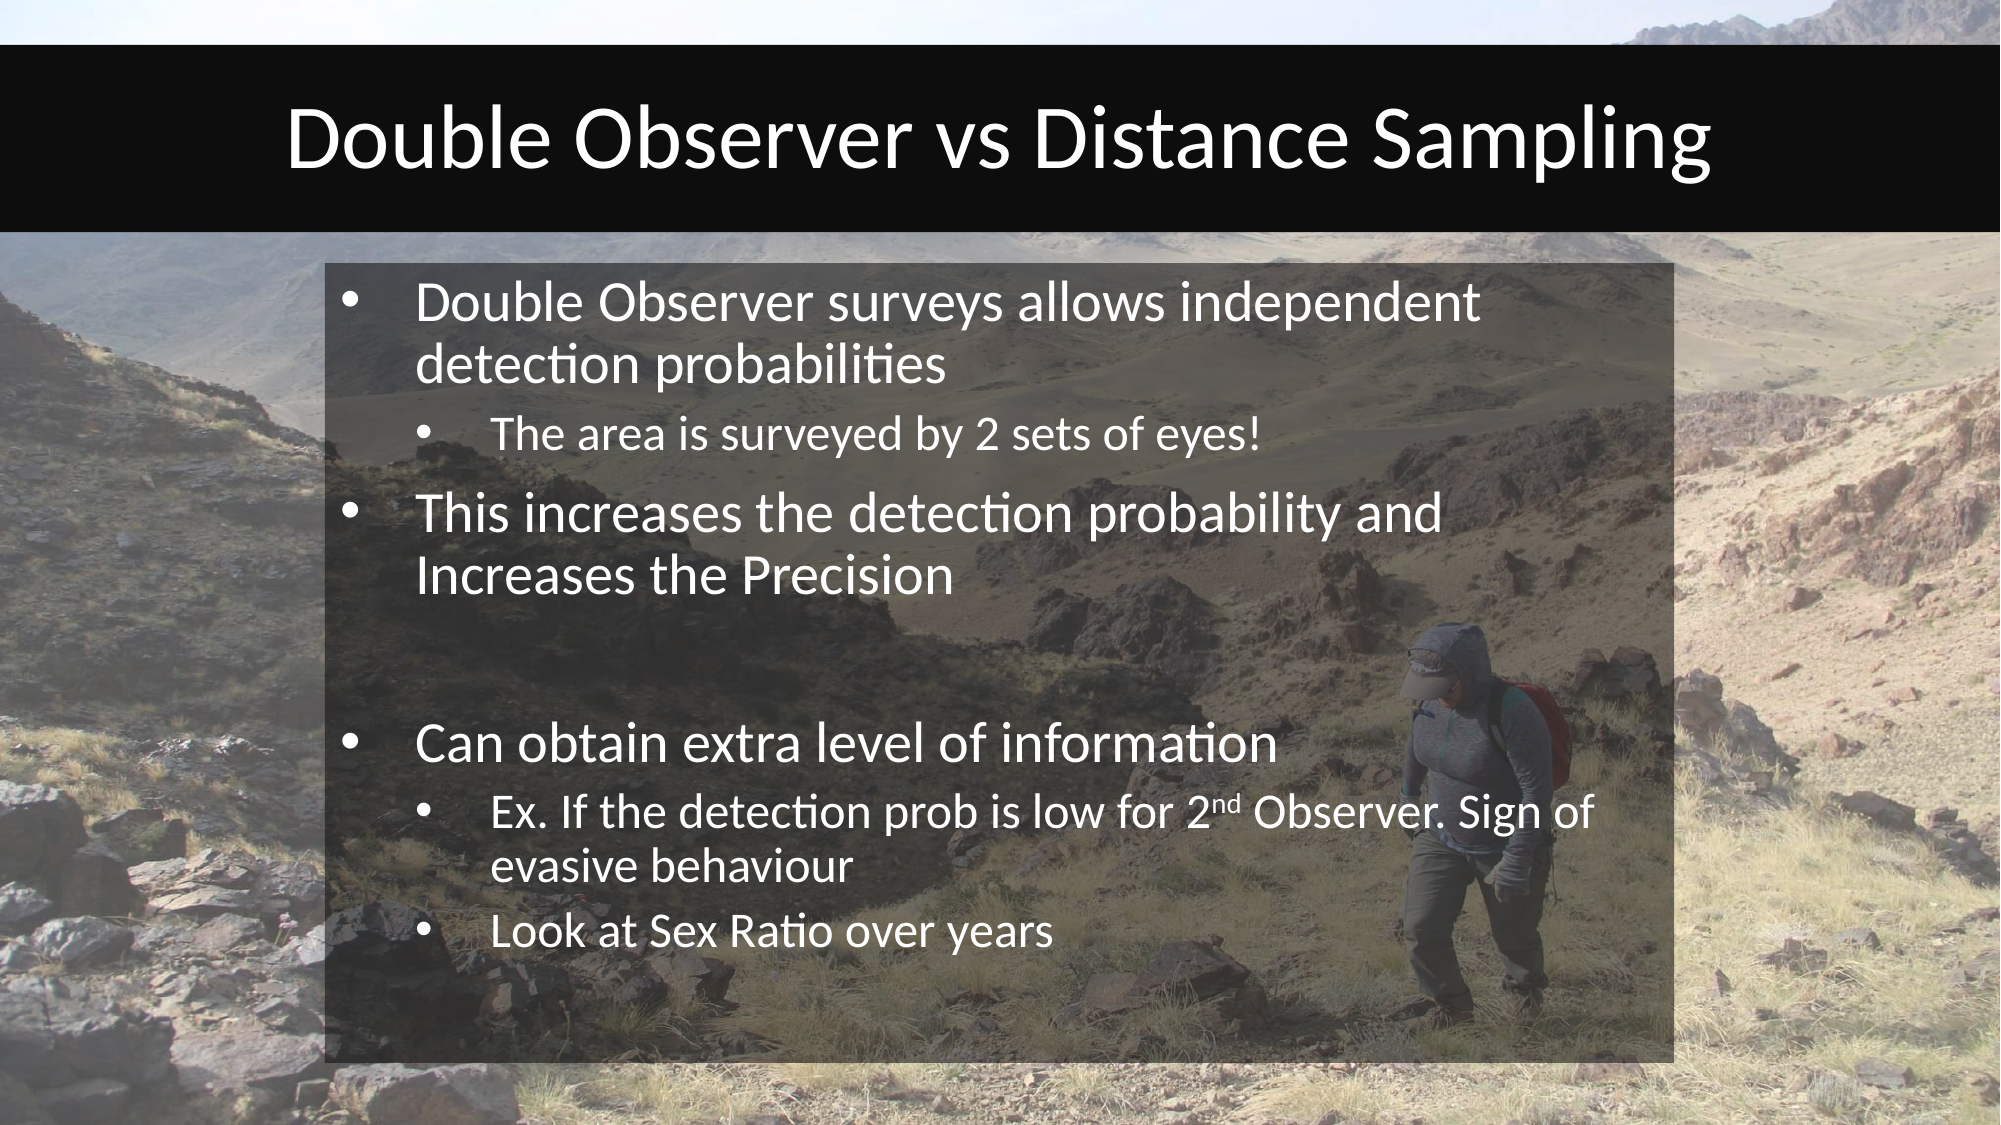

Double Observer vs Distance Sampling
Double Observer surveys allows independent detection probabilities
The area is surveyed by 2 sets of eyes!
This increases the detection probability and Increases the Precision

Can obtain extra level of information
Ex. If the detection prob is low for 2nd Observer. Sign of evasive behaviour
Look at Sex Ratio over years